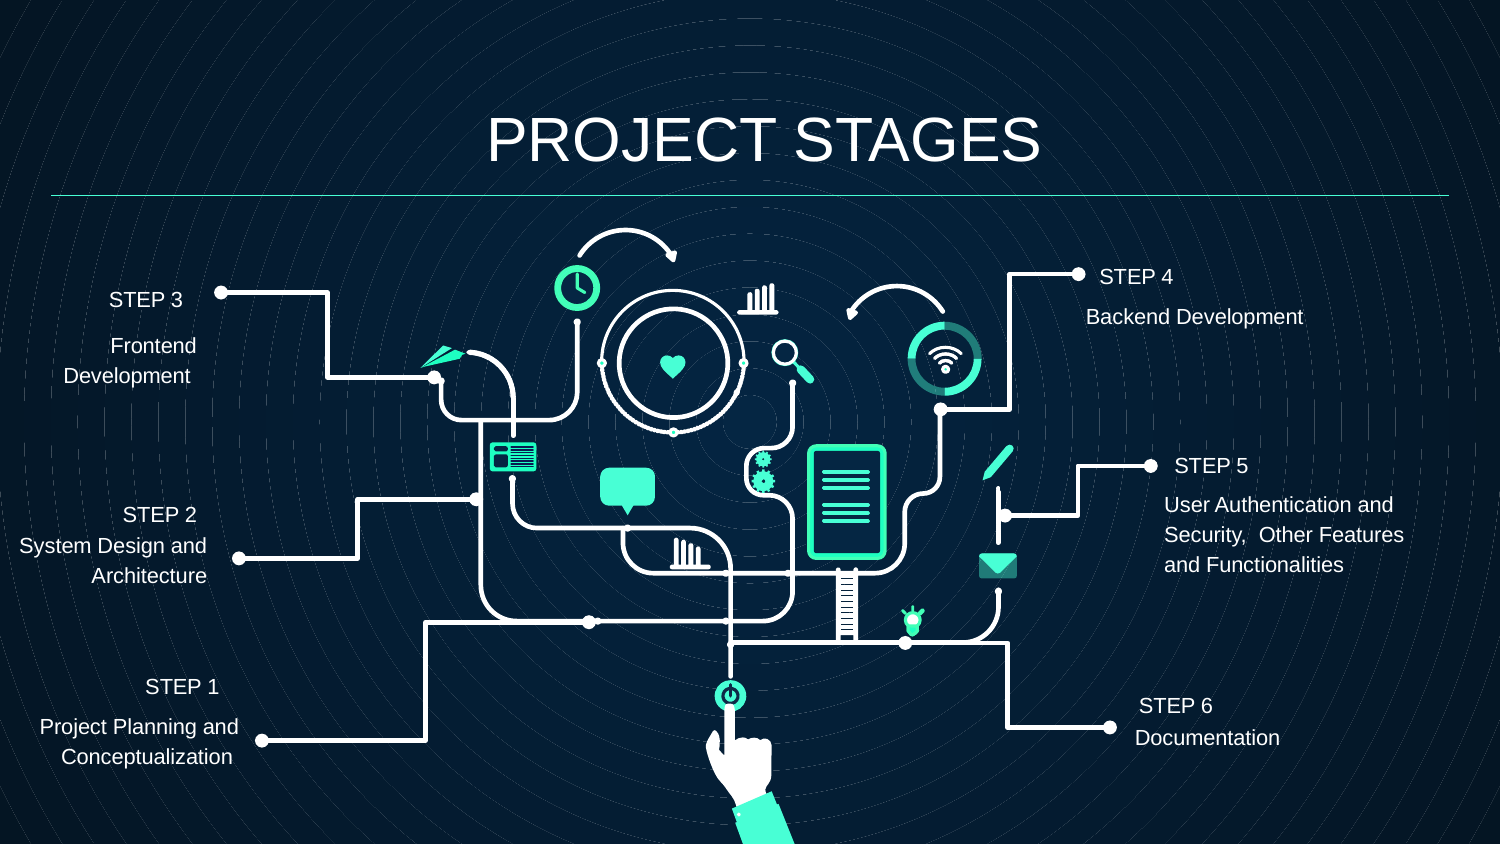

# PROJECT STAGES

STEP 4

STEP 3

Backend Development

Frontend Development

STEP 5

User Authentication and Security,  Other Features and Functionalities

STEP 2

System Design and Architecture

STEP 1
STEP 6

Project Planning and Conceptualization

Documentation